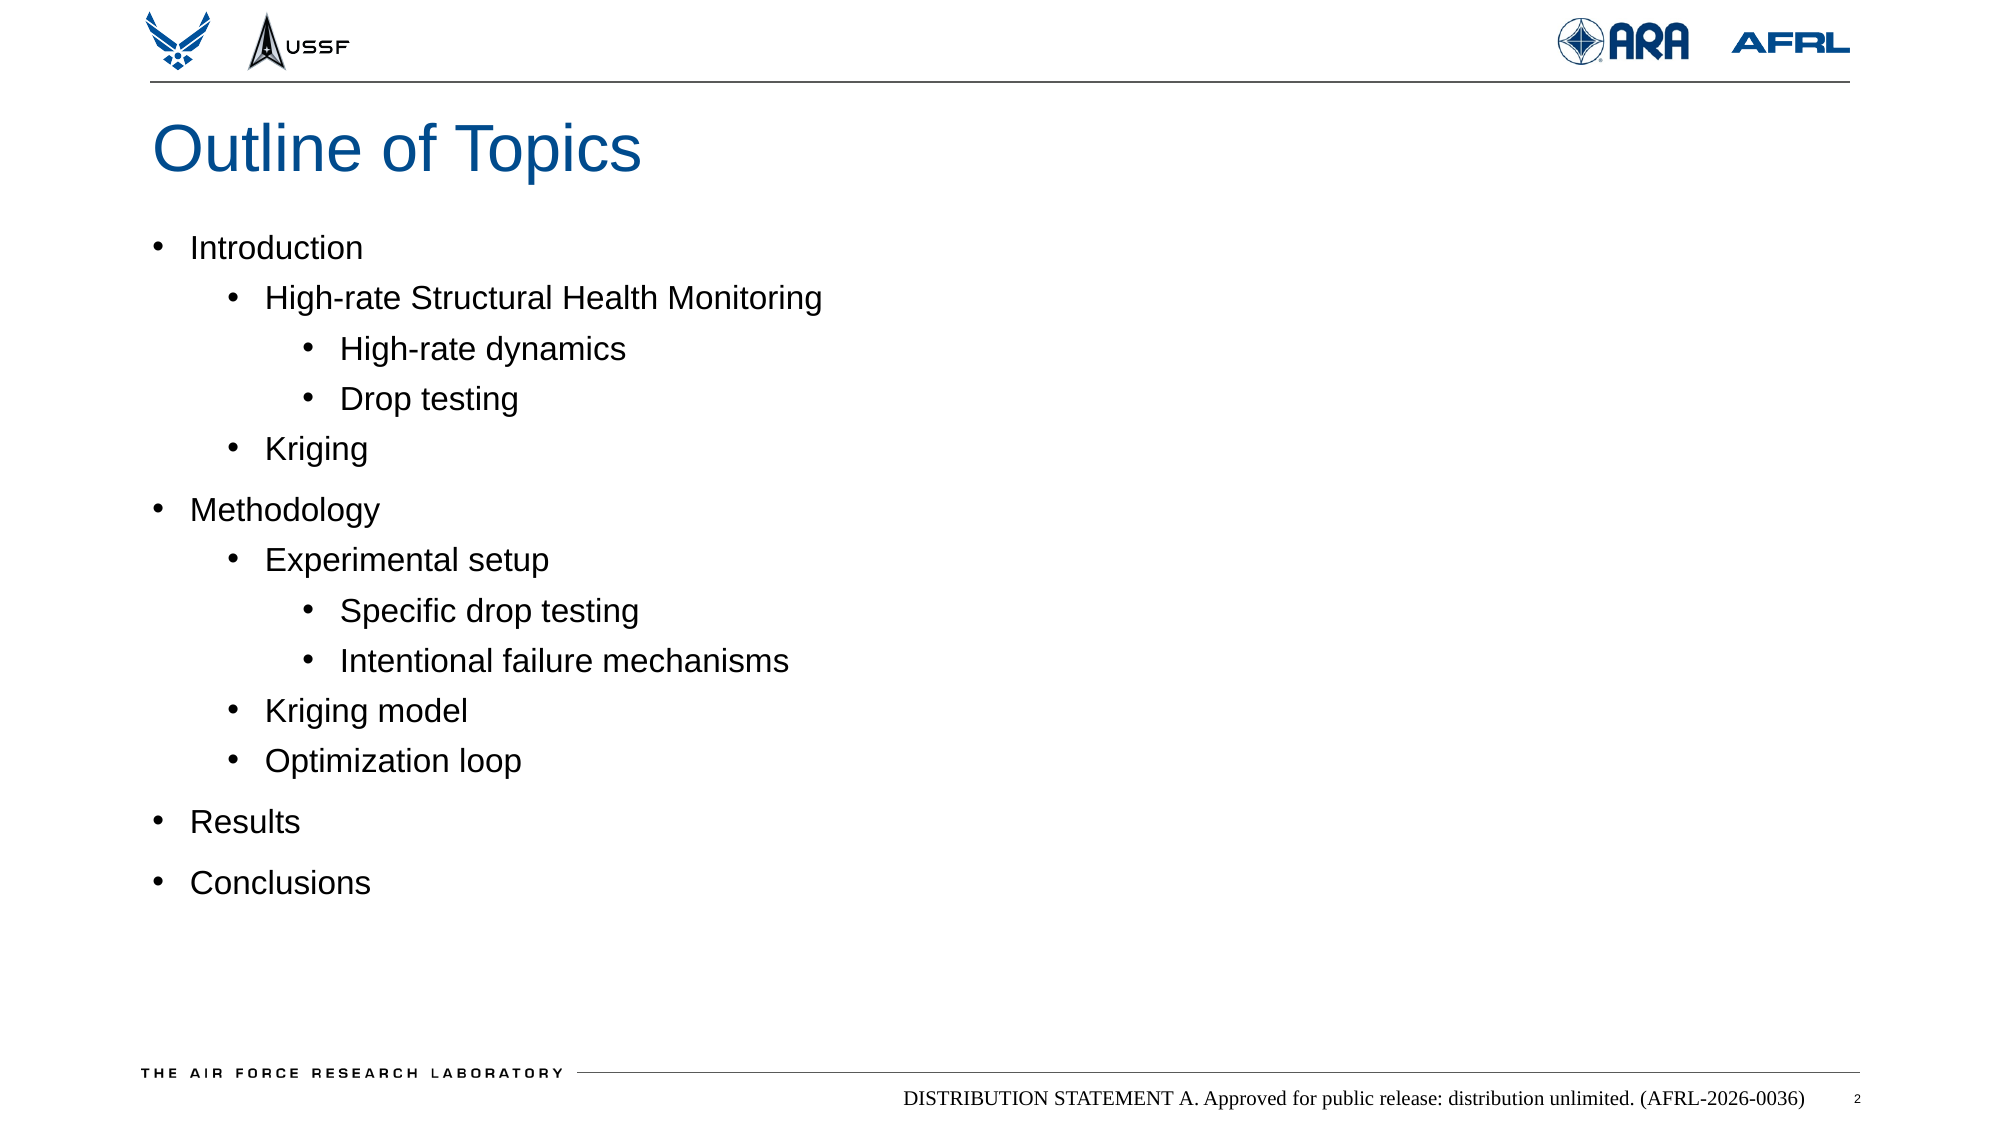

# Outline of Topics
Introduction
High-rate Structural Health Monitoring
High-rate dynamics
Drop testing
Kriging
Methodology
Experimental setup
Specific drop testing
Intentional failure mechanisms
Kriging model
Optimization loop
Results
Conclusions